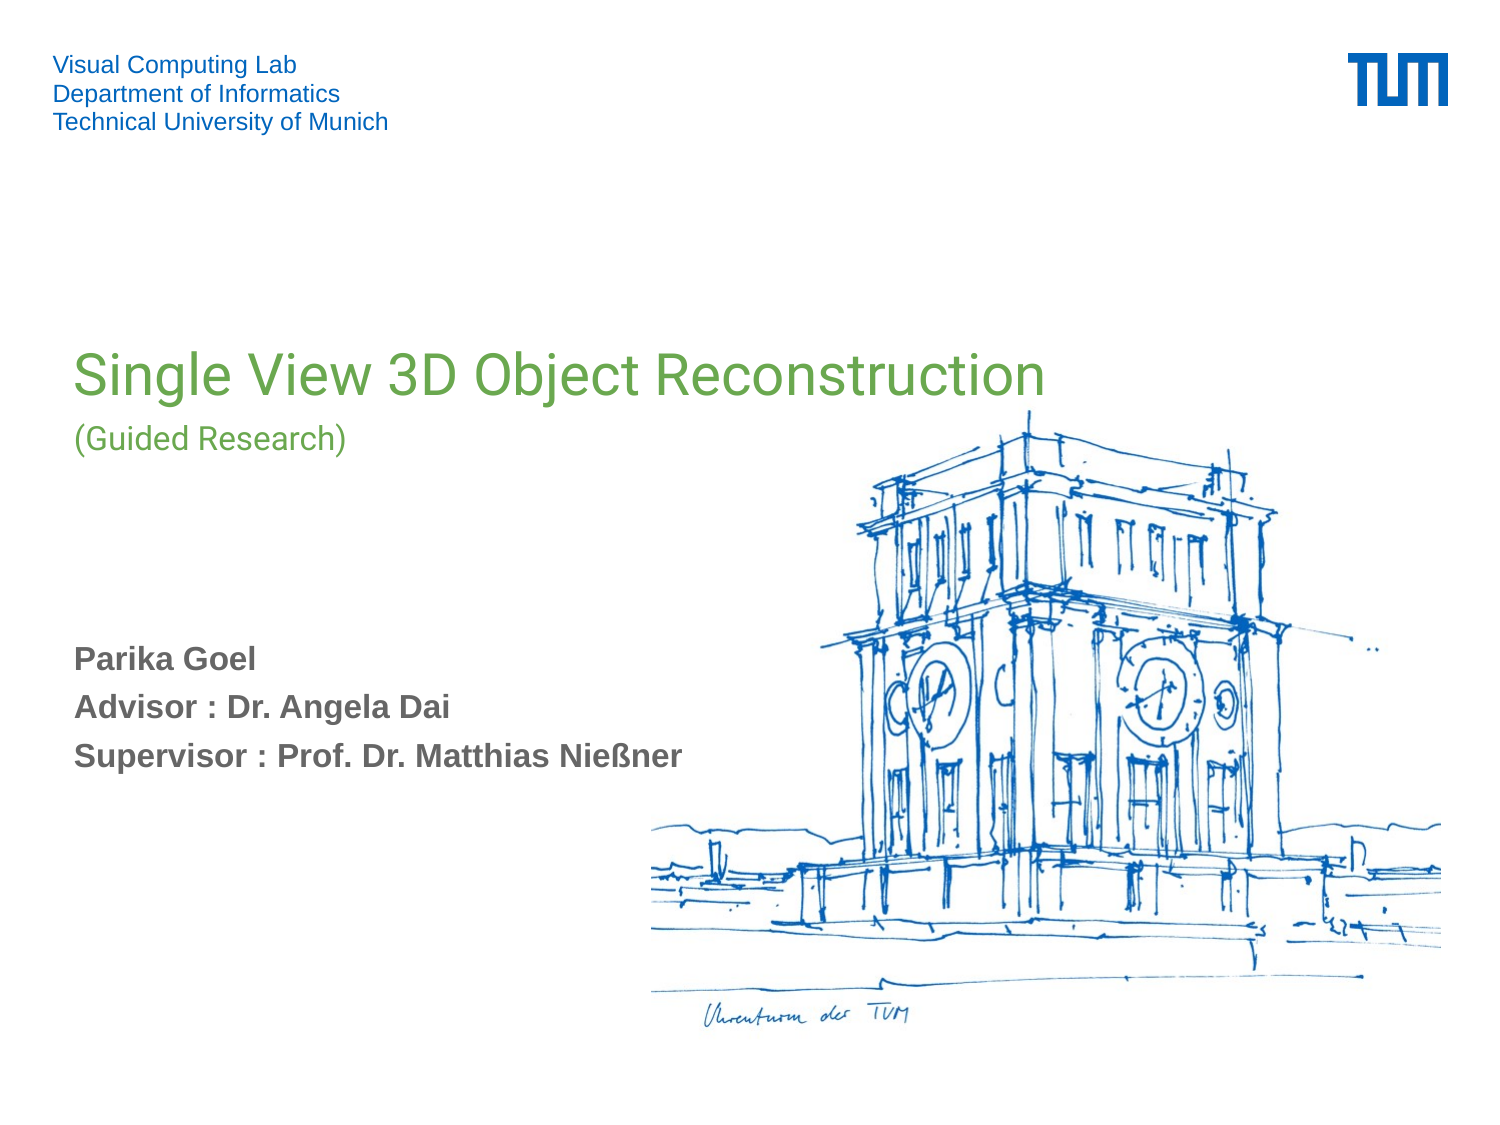

# Single View 3D Object Reconstruction (Guided Research)
Parika Goel
Advisor : Dr. Angela Dai
Supervisor : Prof. Dr. Matthias Nießner